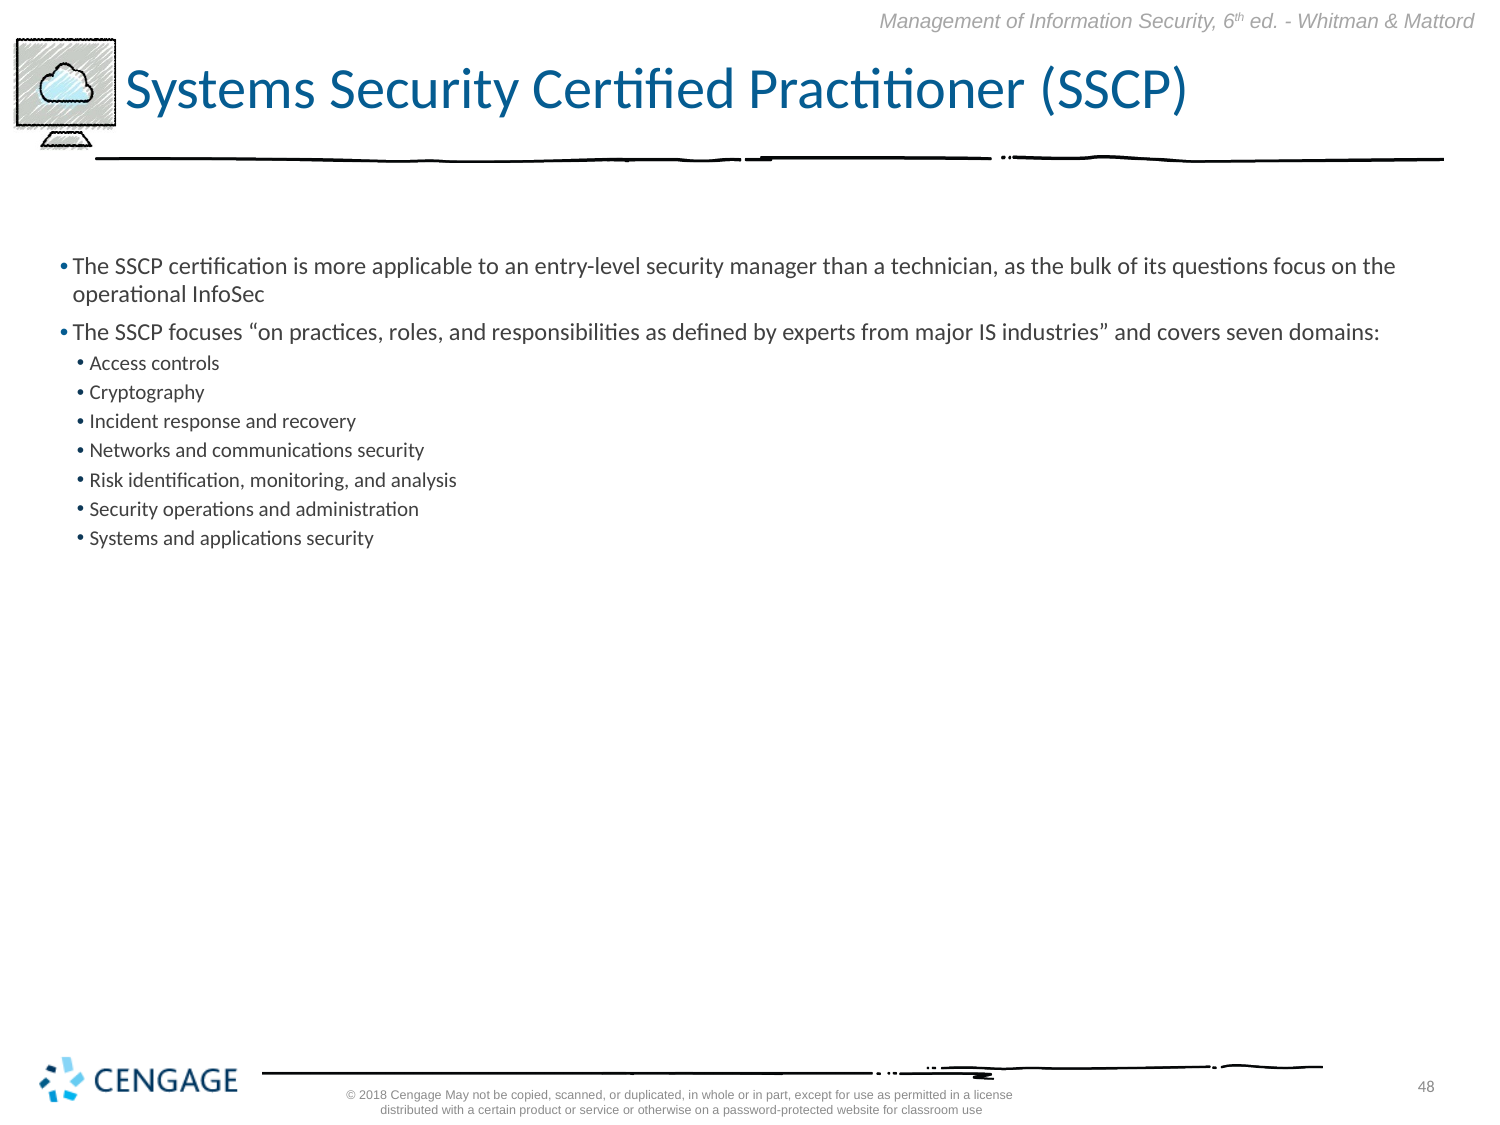

# Systems Security Certified Practitioner (SSCP)
The SSCP certification is more applicable to an entry-level security manager than a technician, as the bulk of its questions focus on the operational InfoSec
The SSCP focuses “on practices, roles, and responsibilities as defined by experts from major IS industries” and covers seven domains:
Access controls
Cryptography
Incident response and recovery
Networks and communications security
Risk identification, monitoring, and analysis
Security operations and administration
Systems and applications security